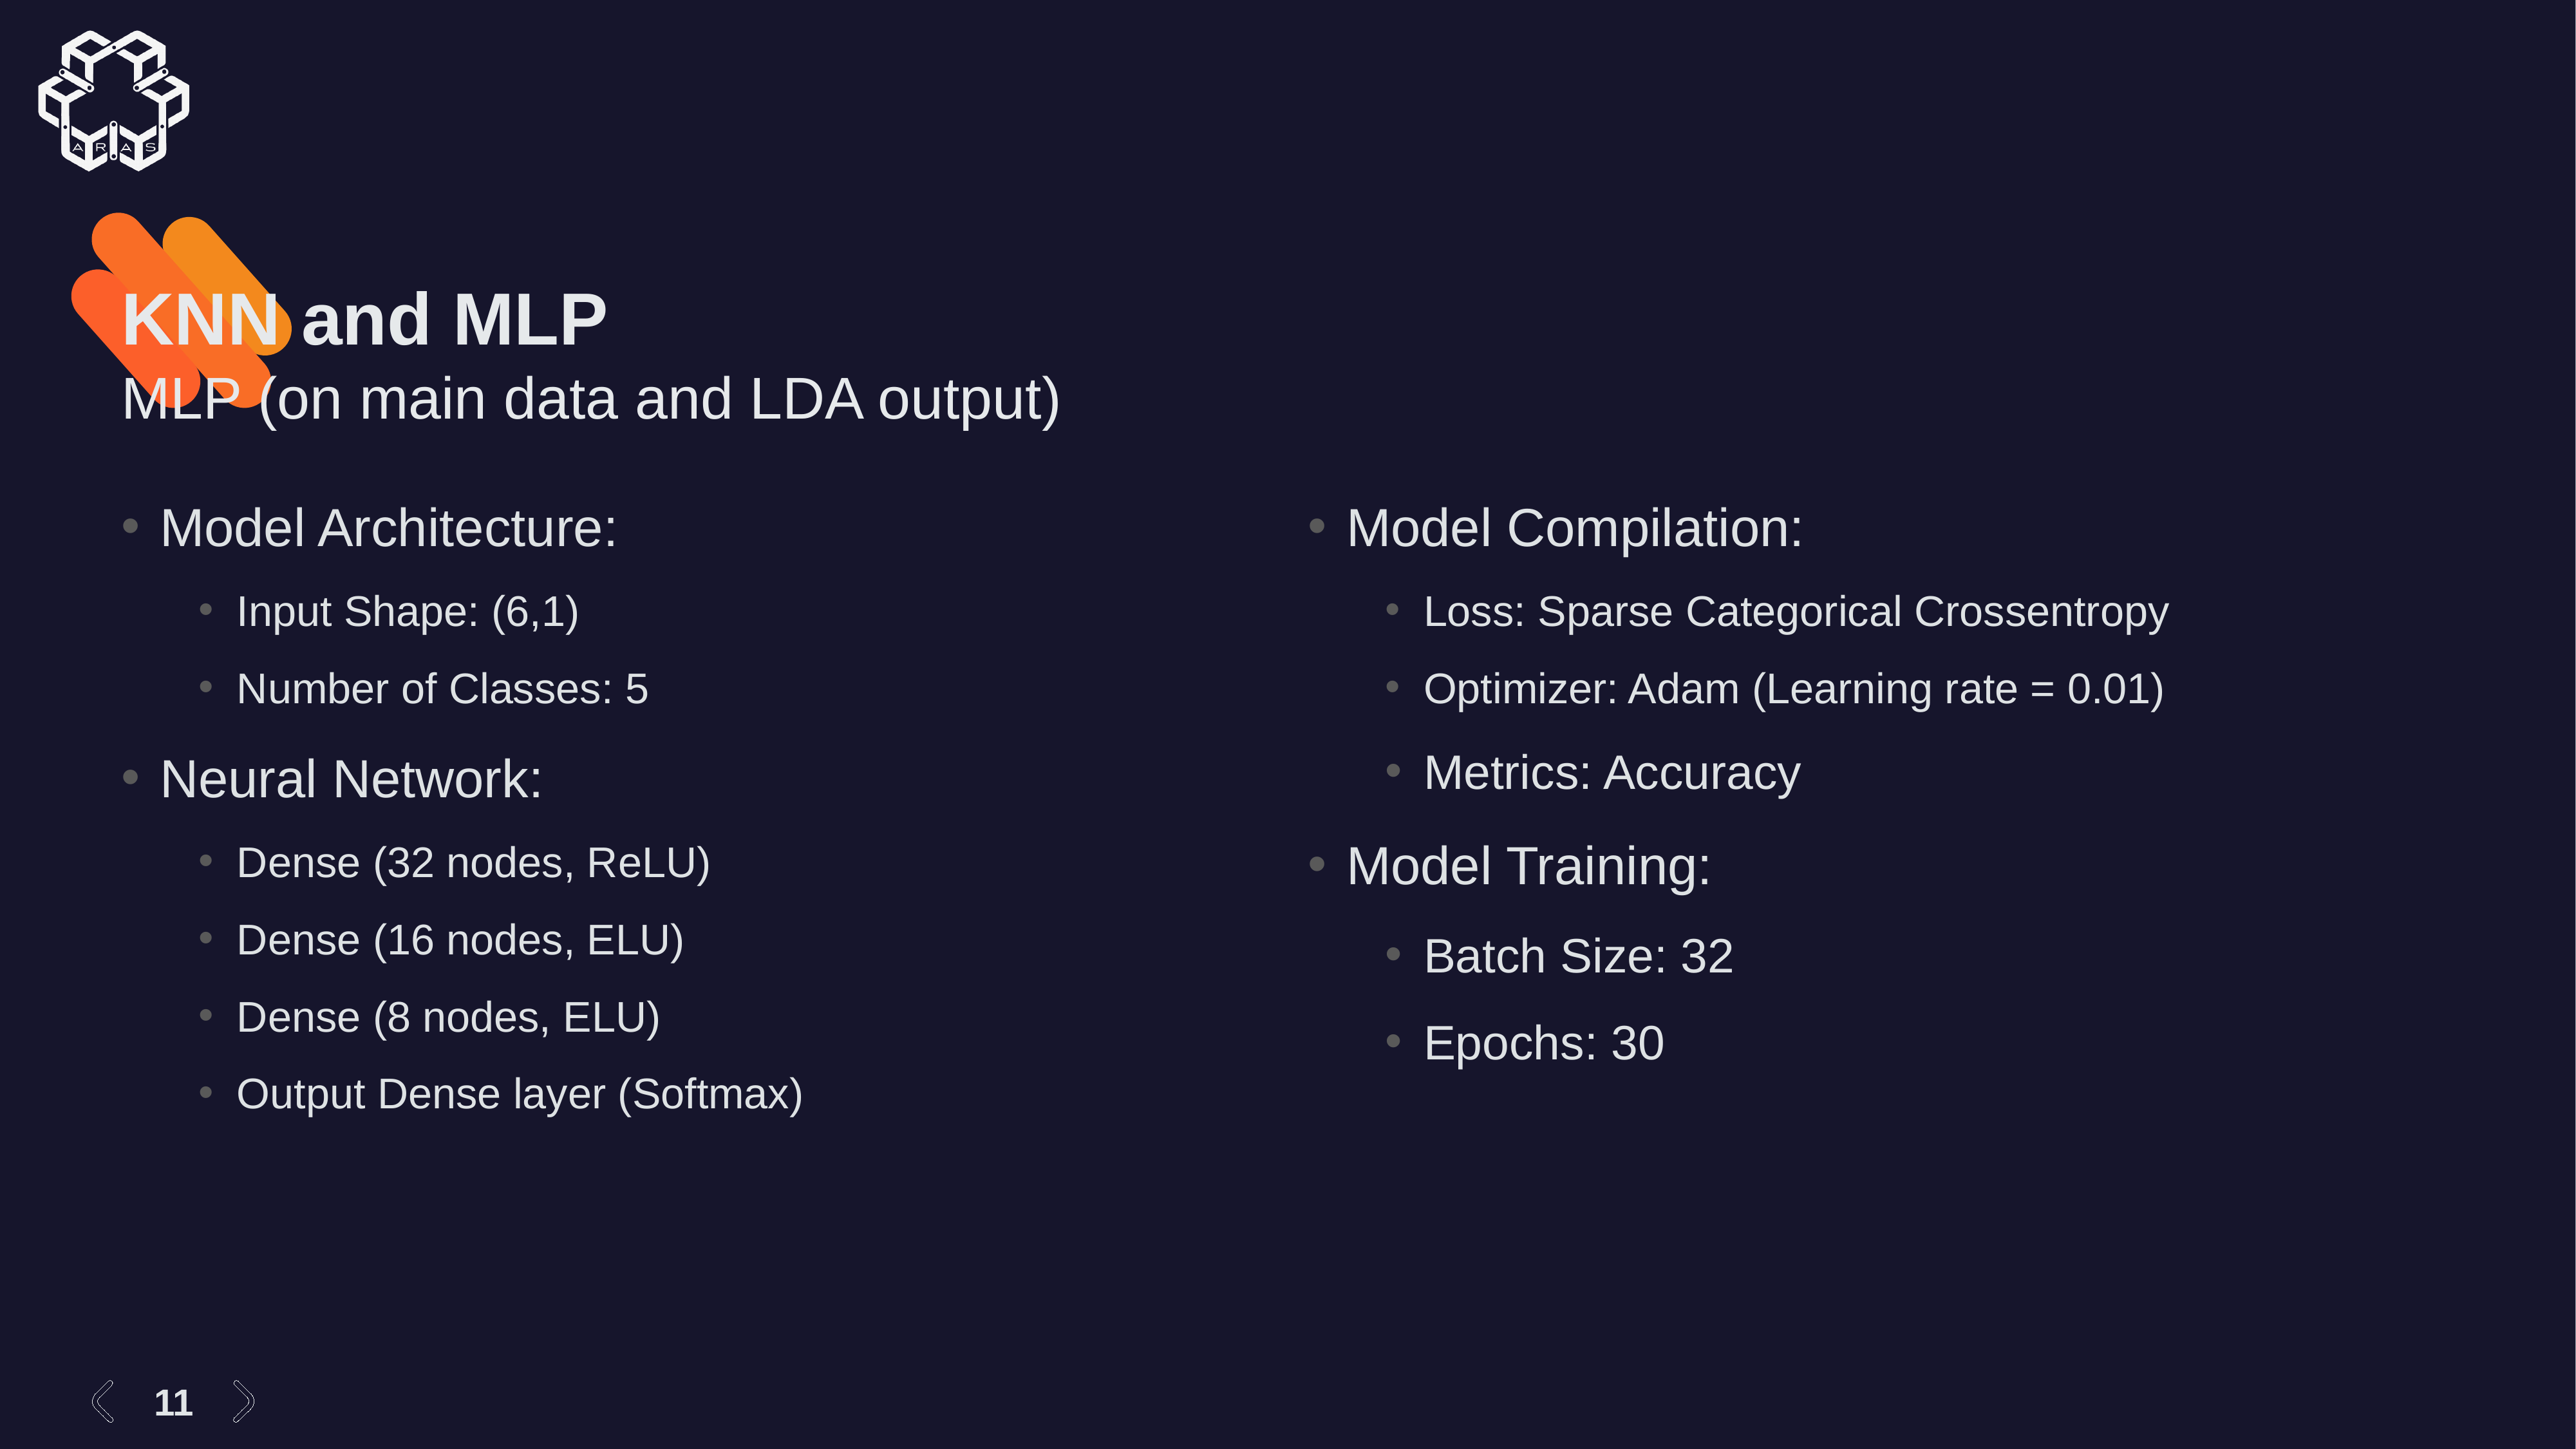

KNN and MLP
MLP (on main data and LDA output)
Model Architecture:
Input Shape: (6,1)
Number of Classes: 5
Neural Network:
Dense (32 nodes, ReLU)
Dense (16 nodes, ELU)
Dense (8 nodes, ELU)
Output Dense layer (Softmax)

Model Compilation:
Loss: Sparse Categorical Crossentropy
Optimizer: Adam (Learning rate = 0.01)
Metrics: Accuracy
Model Training:
Batch Size: 32
Epochs: 30

Cataract Surgery
Vitrectomy Surgery
Training in cataract surgery is one of the key factors needed to ensure high quality cataract surgery with good visual outcomes and patient satisfaction.